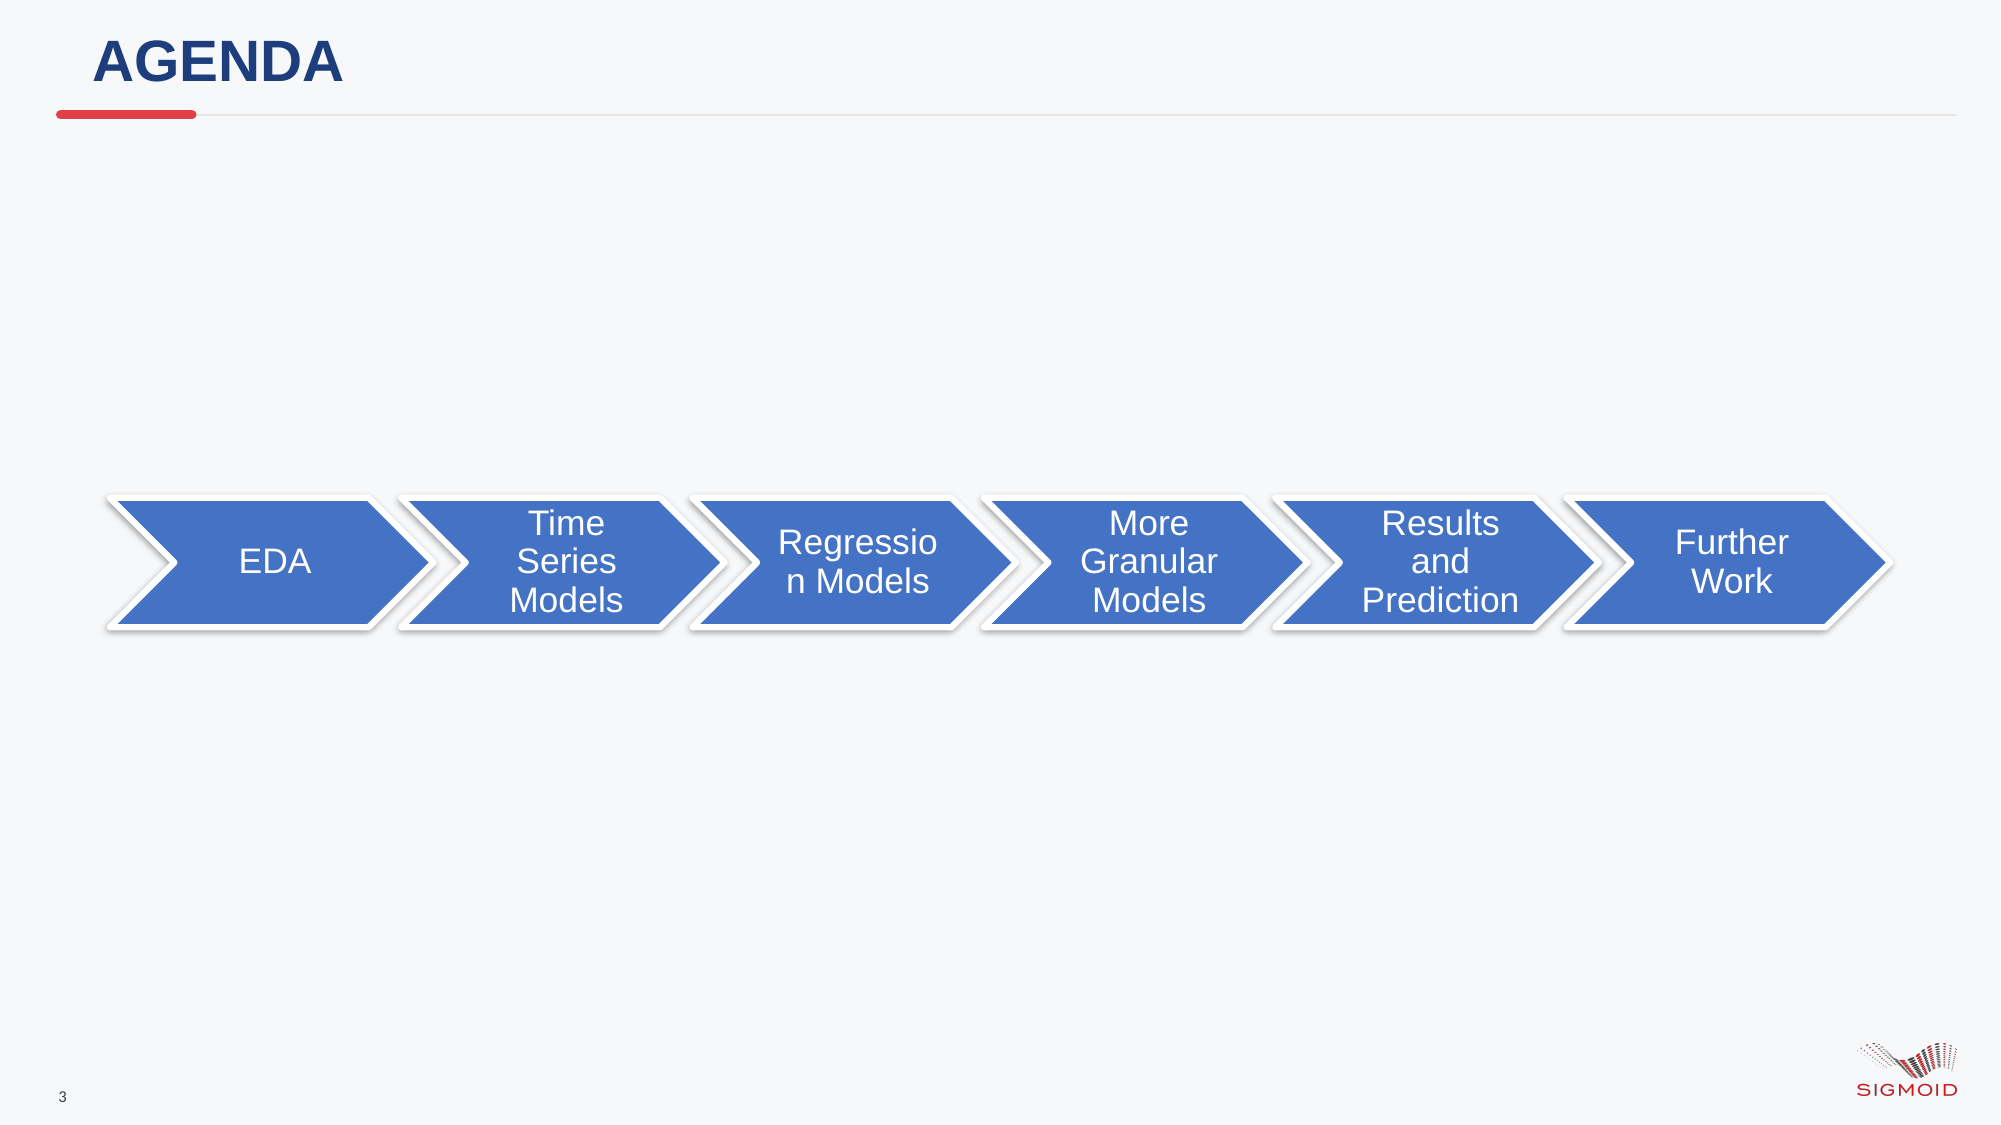

AGENDA
EDA
Time Series Models
Regression Models
More Granular Models
Results and Prediction
Further Work